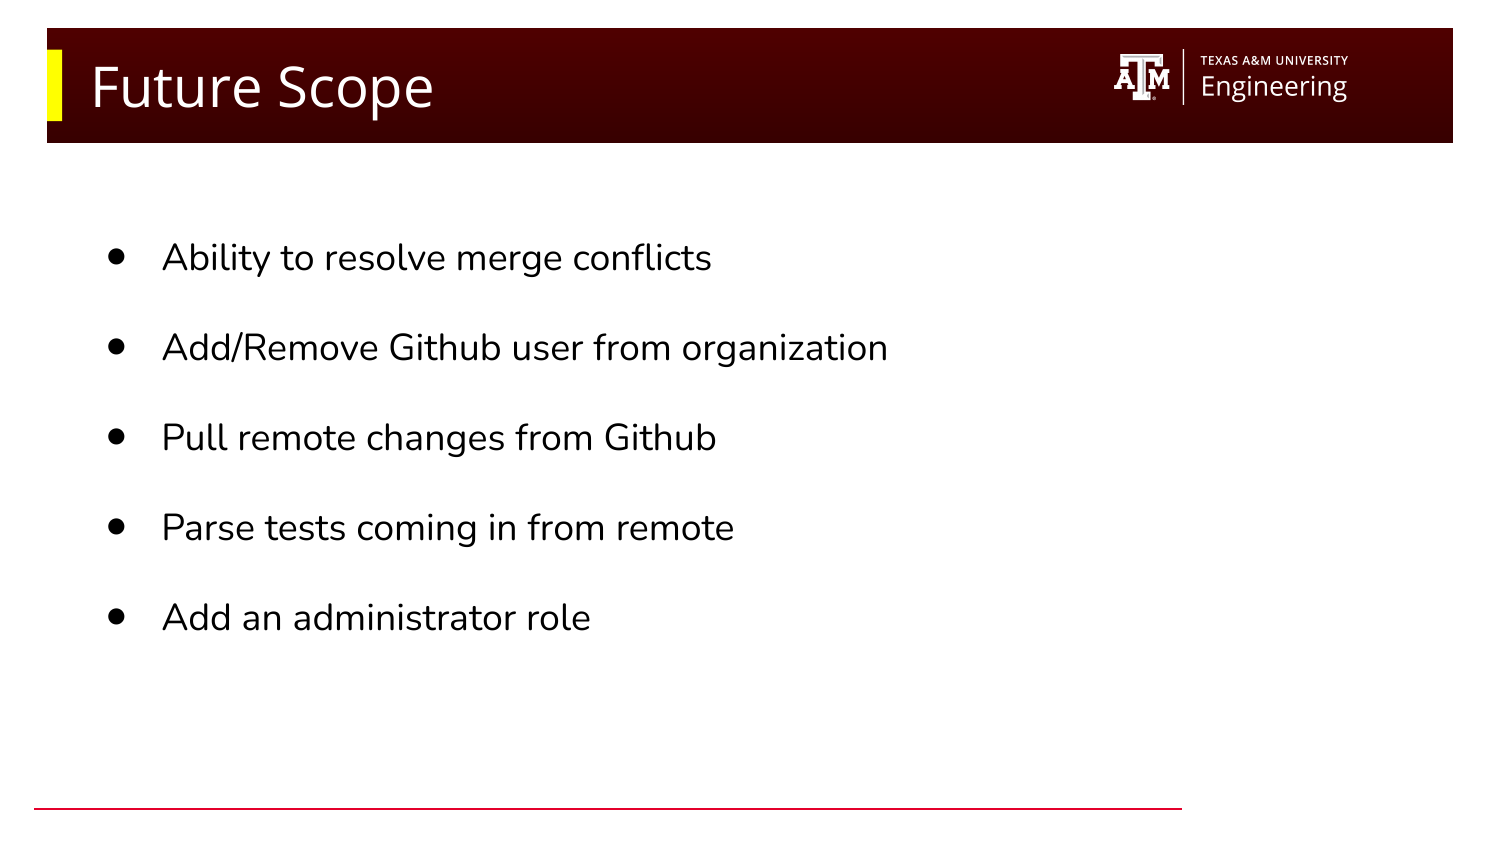

# Future Scope
Ability to resolve merge conflicts
Add/Remove Github user from organization
Pull remote changes from Github
Parse tests coming in from remote
Add an administrator role